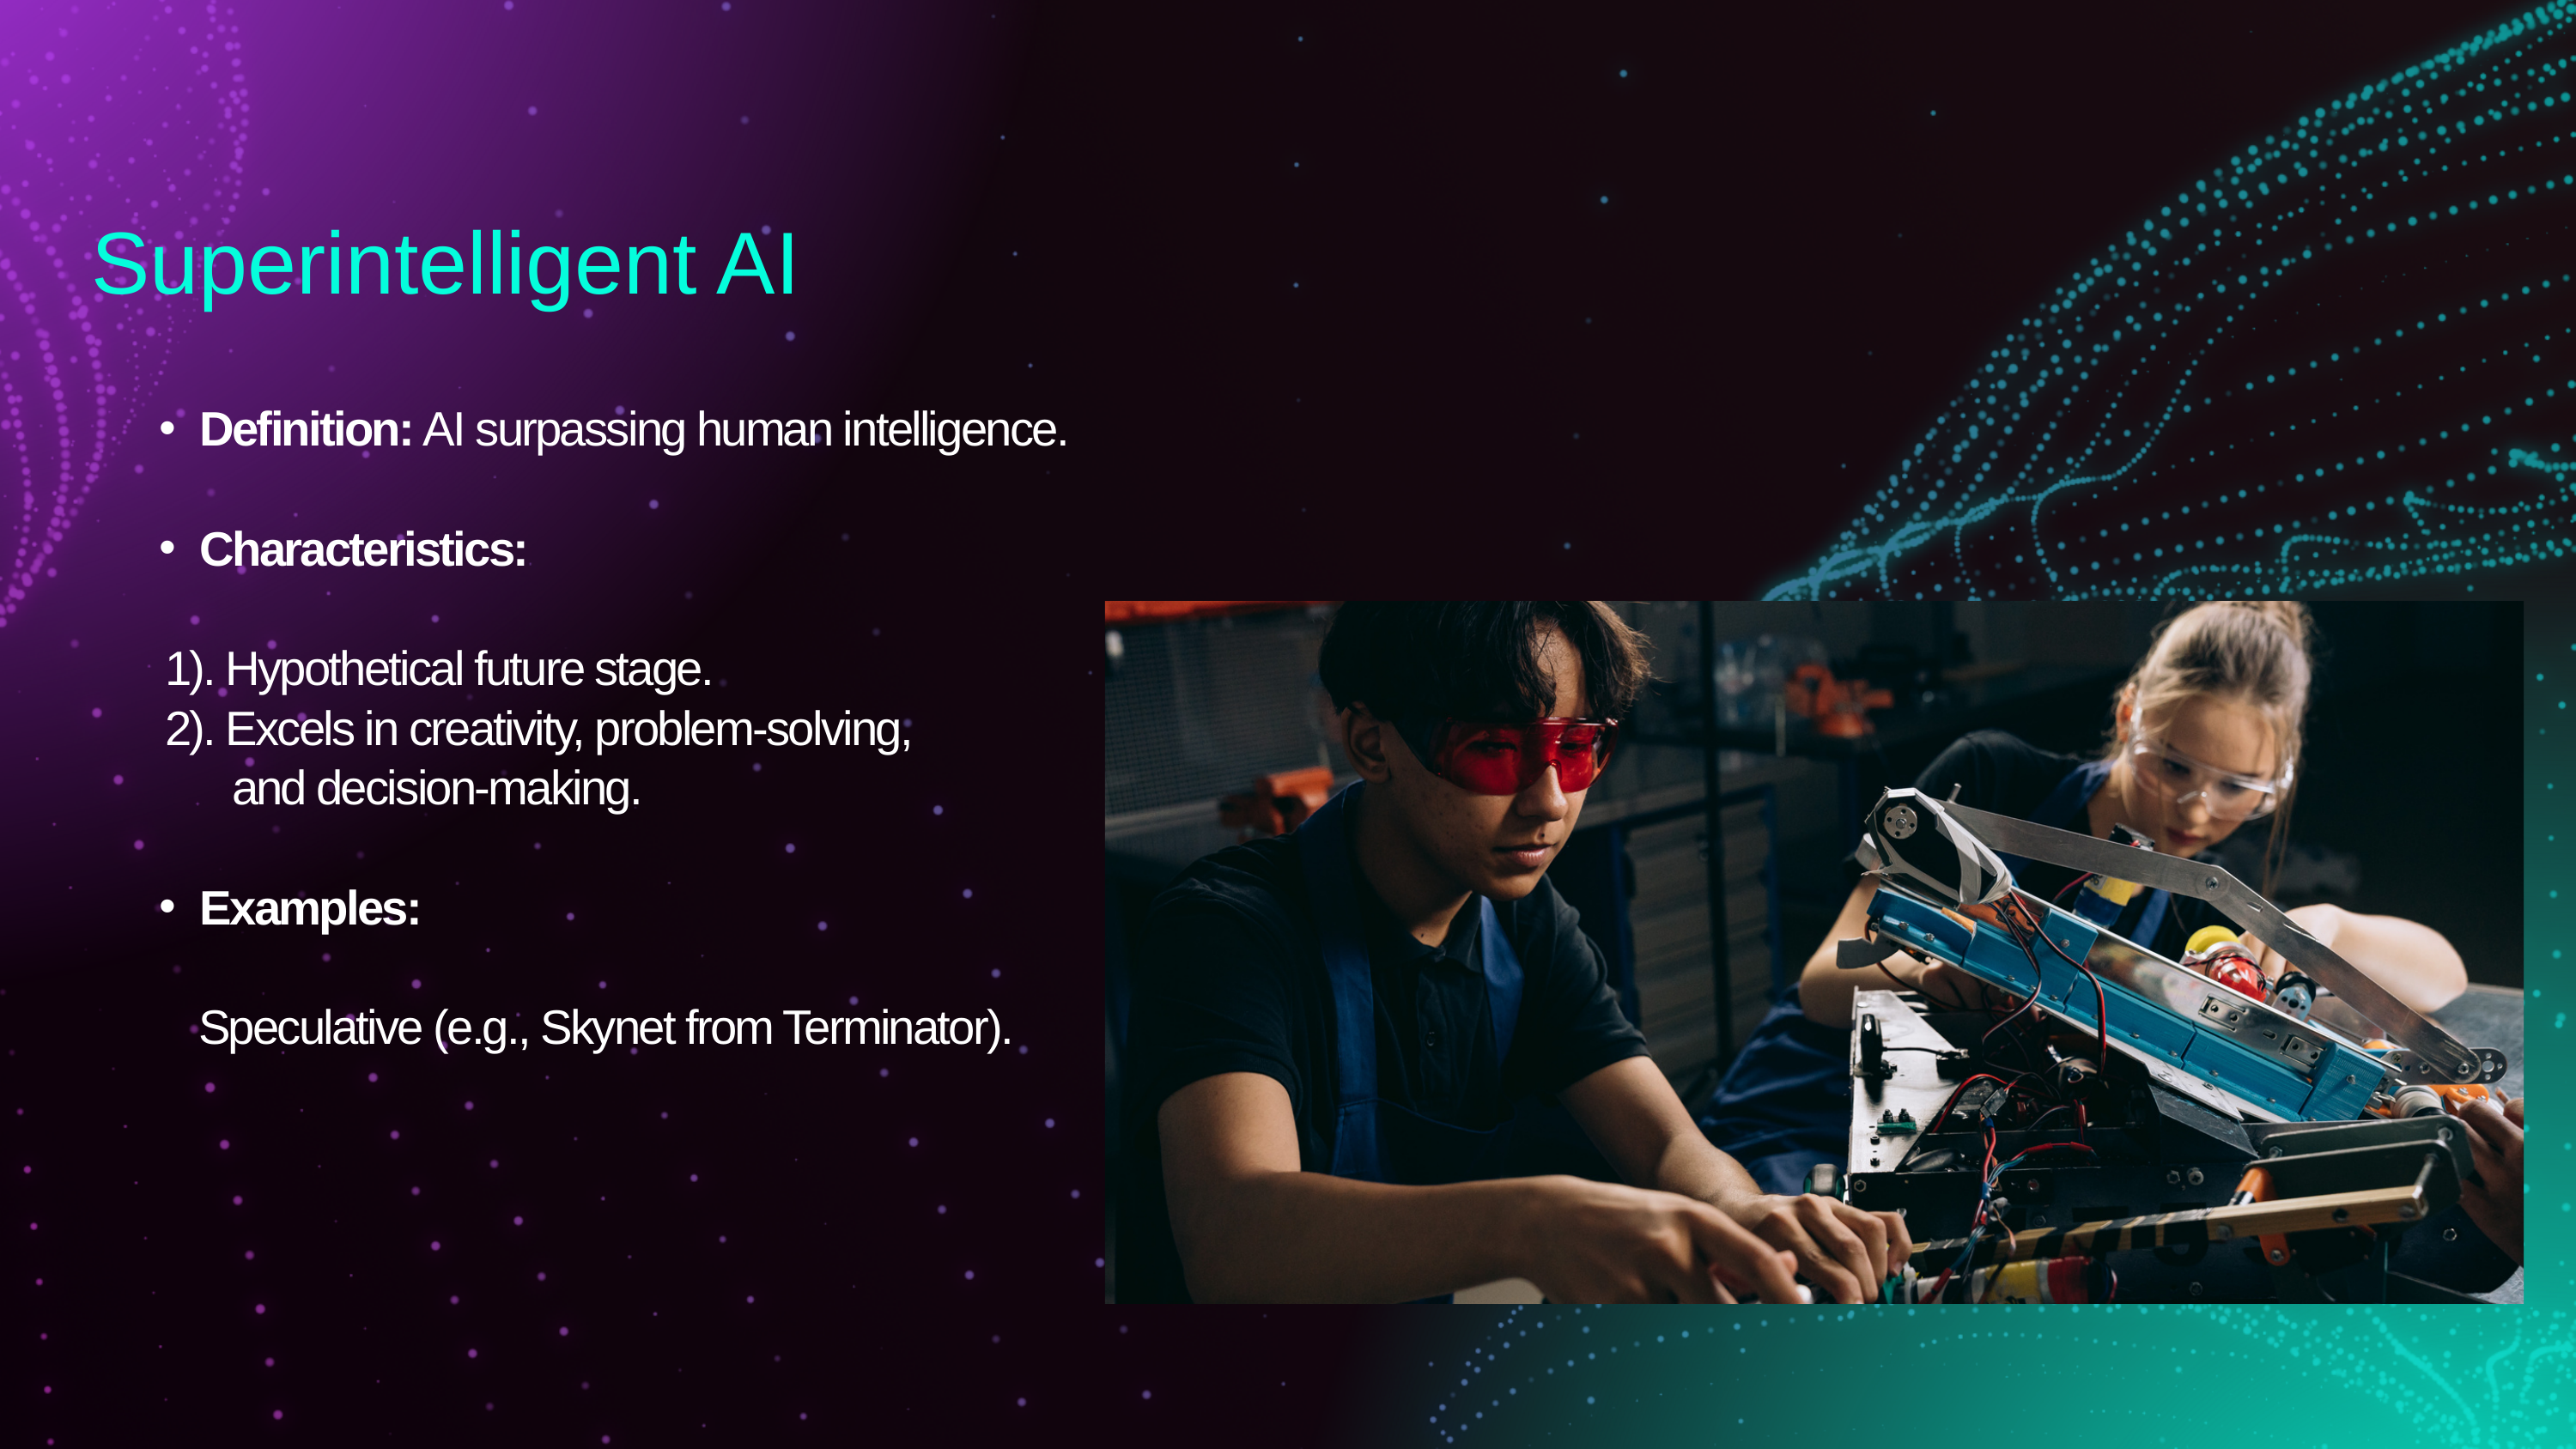

Superintelligent AI
Definition: AI surpassing human intelligence.

Characteristics:

    1). Hypothetical future stage.
    2). Excels in creativity, problem-solving,
          and decision-making.

Examples:

       Speculative (e.g., Skynet from Terminator).